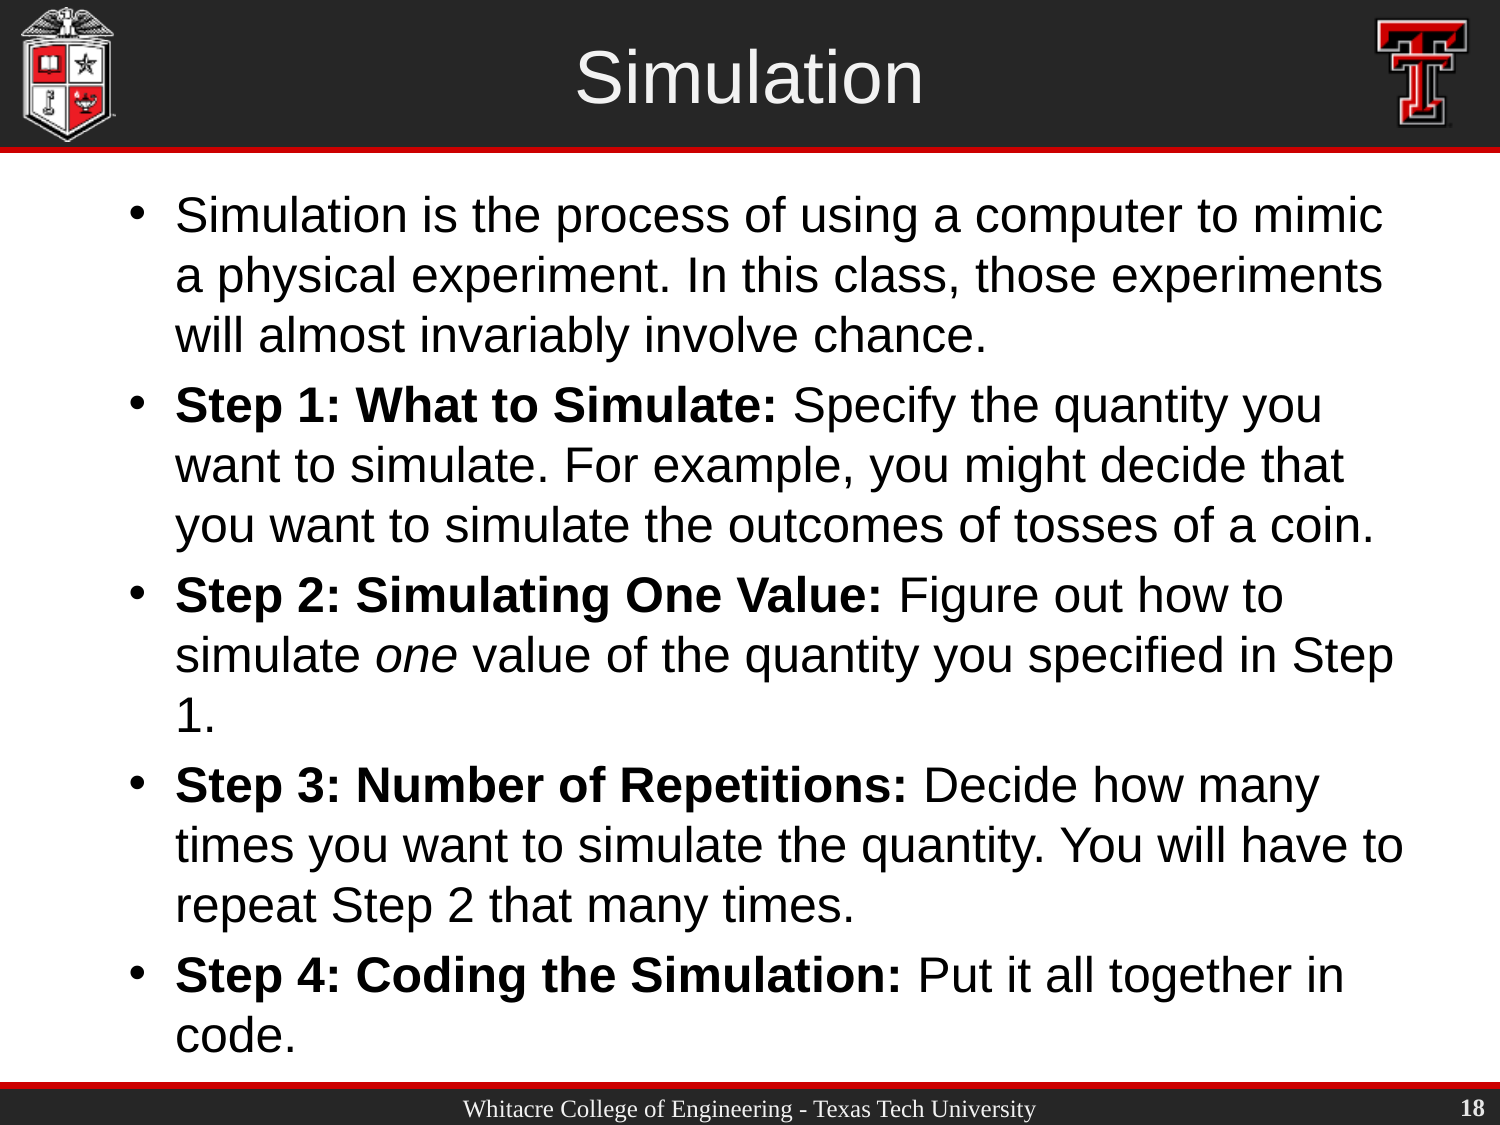

# Simulation
Simulation is the process of using a computer to mimic a physical experiment. In this class, those experiments will almost invariably involve chance.
Step 1: What to Simulate: Specify the quantity you want to simulate. For example, you might decide that you want to simulate the outcomes of tosses of a coin.
Step 2: Simulating One Value: Figure out how to simulate one value of the quantity you specified in Step 1.
Step 3: Number of Repetitions: Decide how many times you want to simulate the quantity. You will have to repeat Step 2 that many times.
Step 4: Coding the Simulation: Put it all together in code.

18